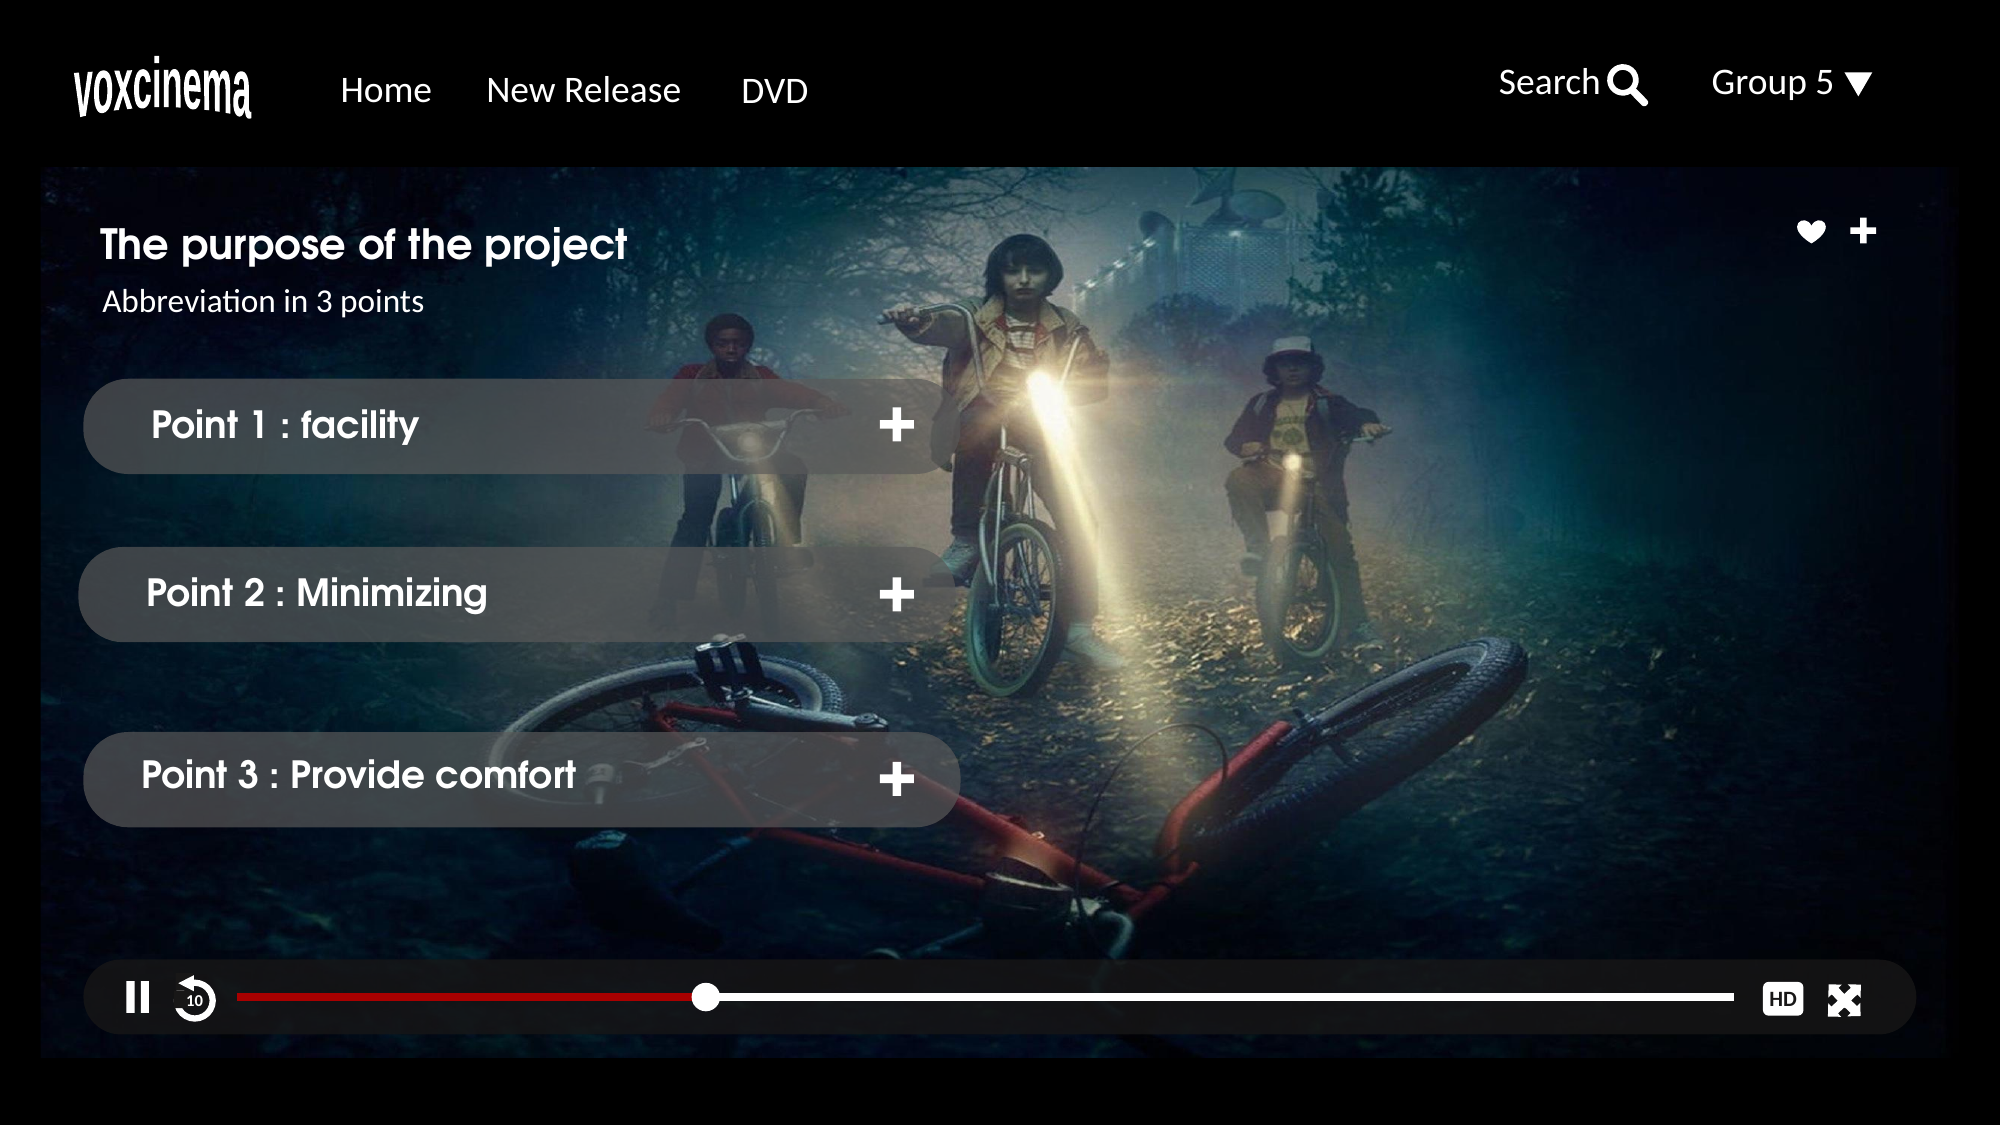

Search

Group 5

voxcinema
Home
New Release
DVD

The purpose of the project

Abbreviation in 3 points

Point 1 : facility

Point 2 : Minimizing

Point 3 : Provide comfort

10
HD